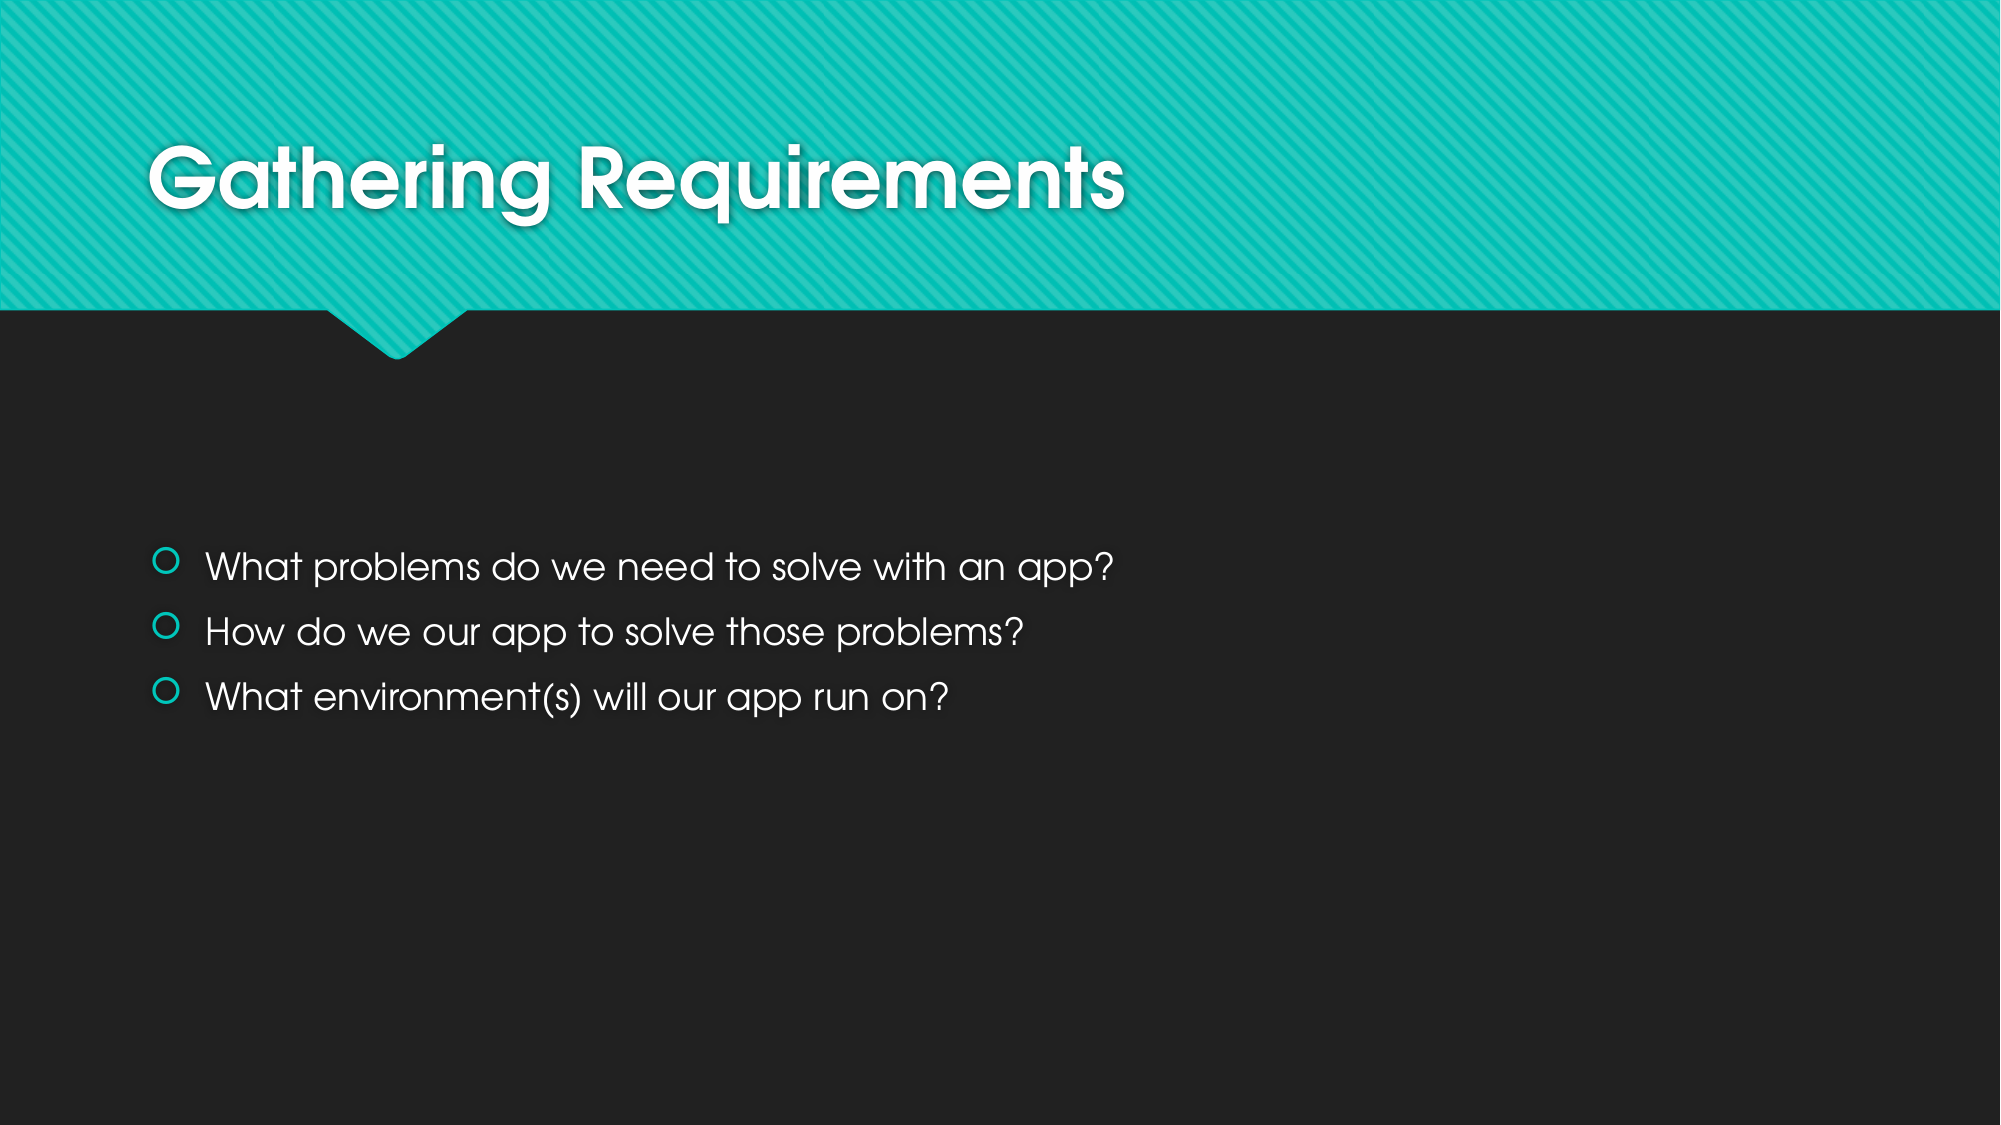

# Gathering Requirements
What problems do we need to solve with an app?
How do we our app to solve those problems?
What environment(s) will our app run on?